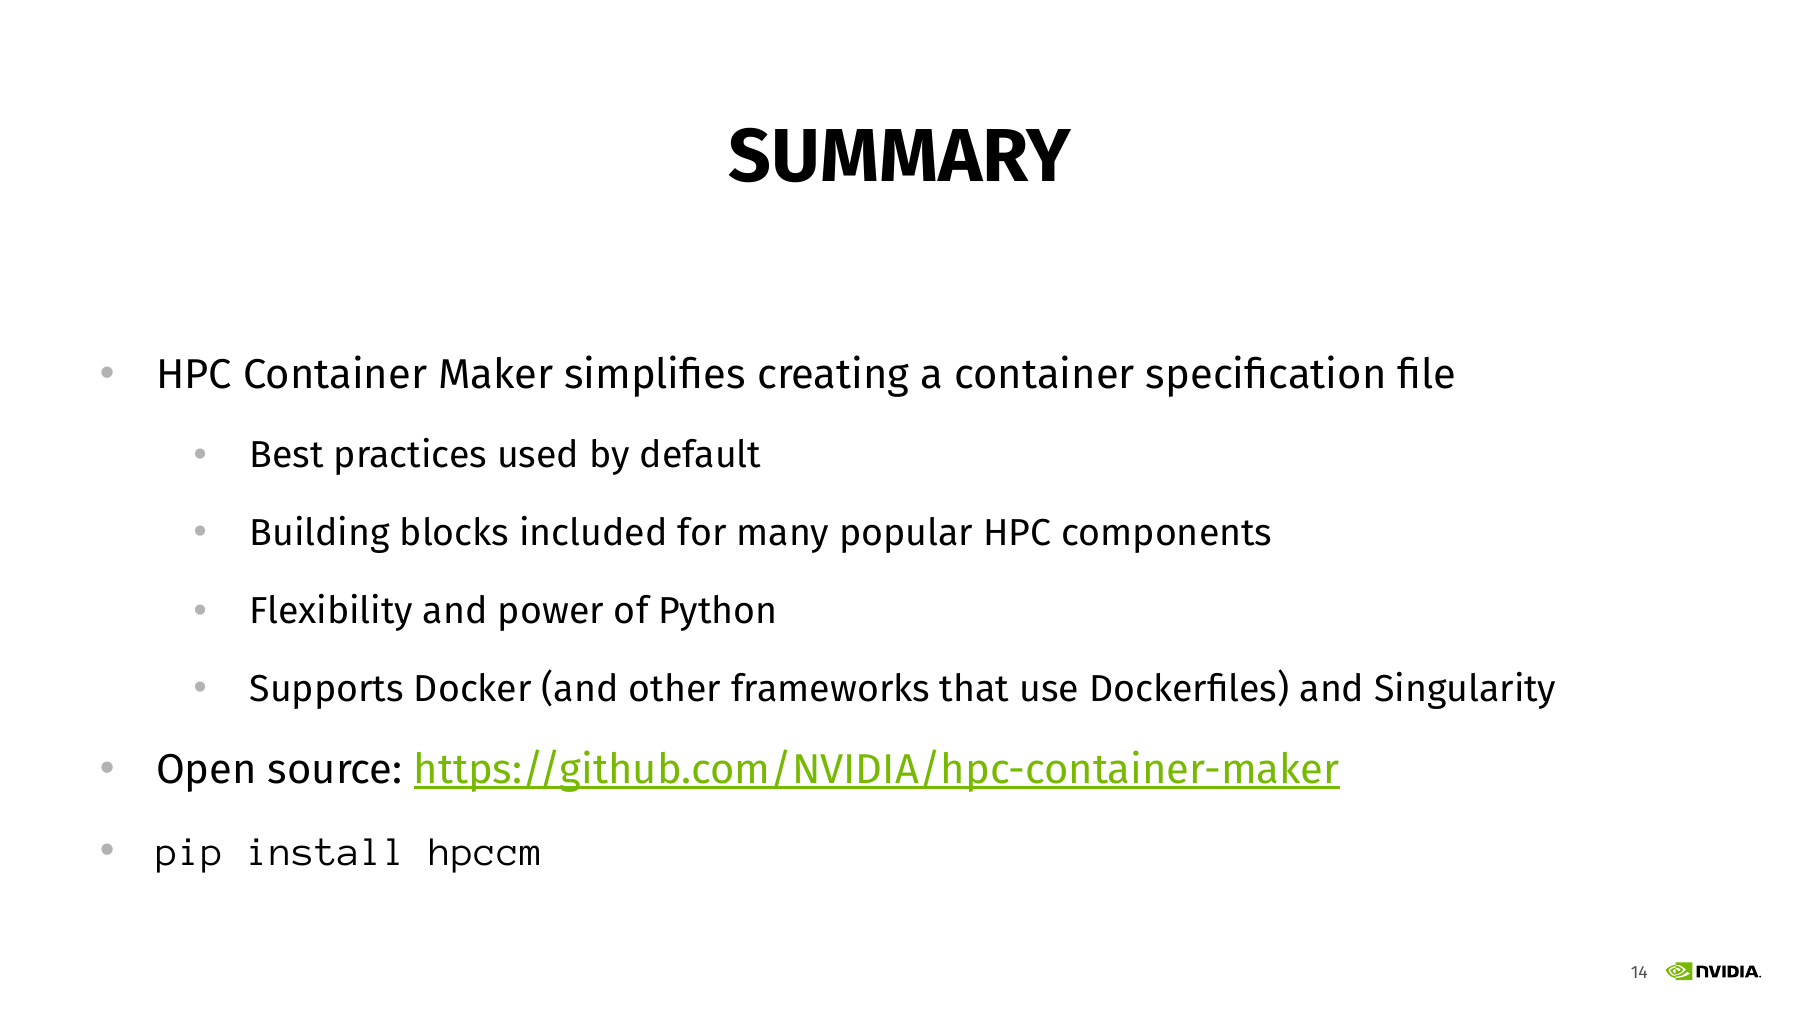

# Summary

HPC Container Maker simplifies creating a container specification file
Best practices used by default
Building blocks included for many popular HPC components
Flexibility and power of Python
Supports Docker (and other frameworks that use Dockerfiles) and Singularity
Open source: https://github.com/NVIDIA/hpc-container-maker
pip install hpccm